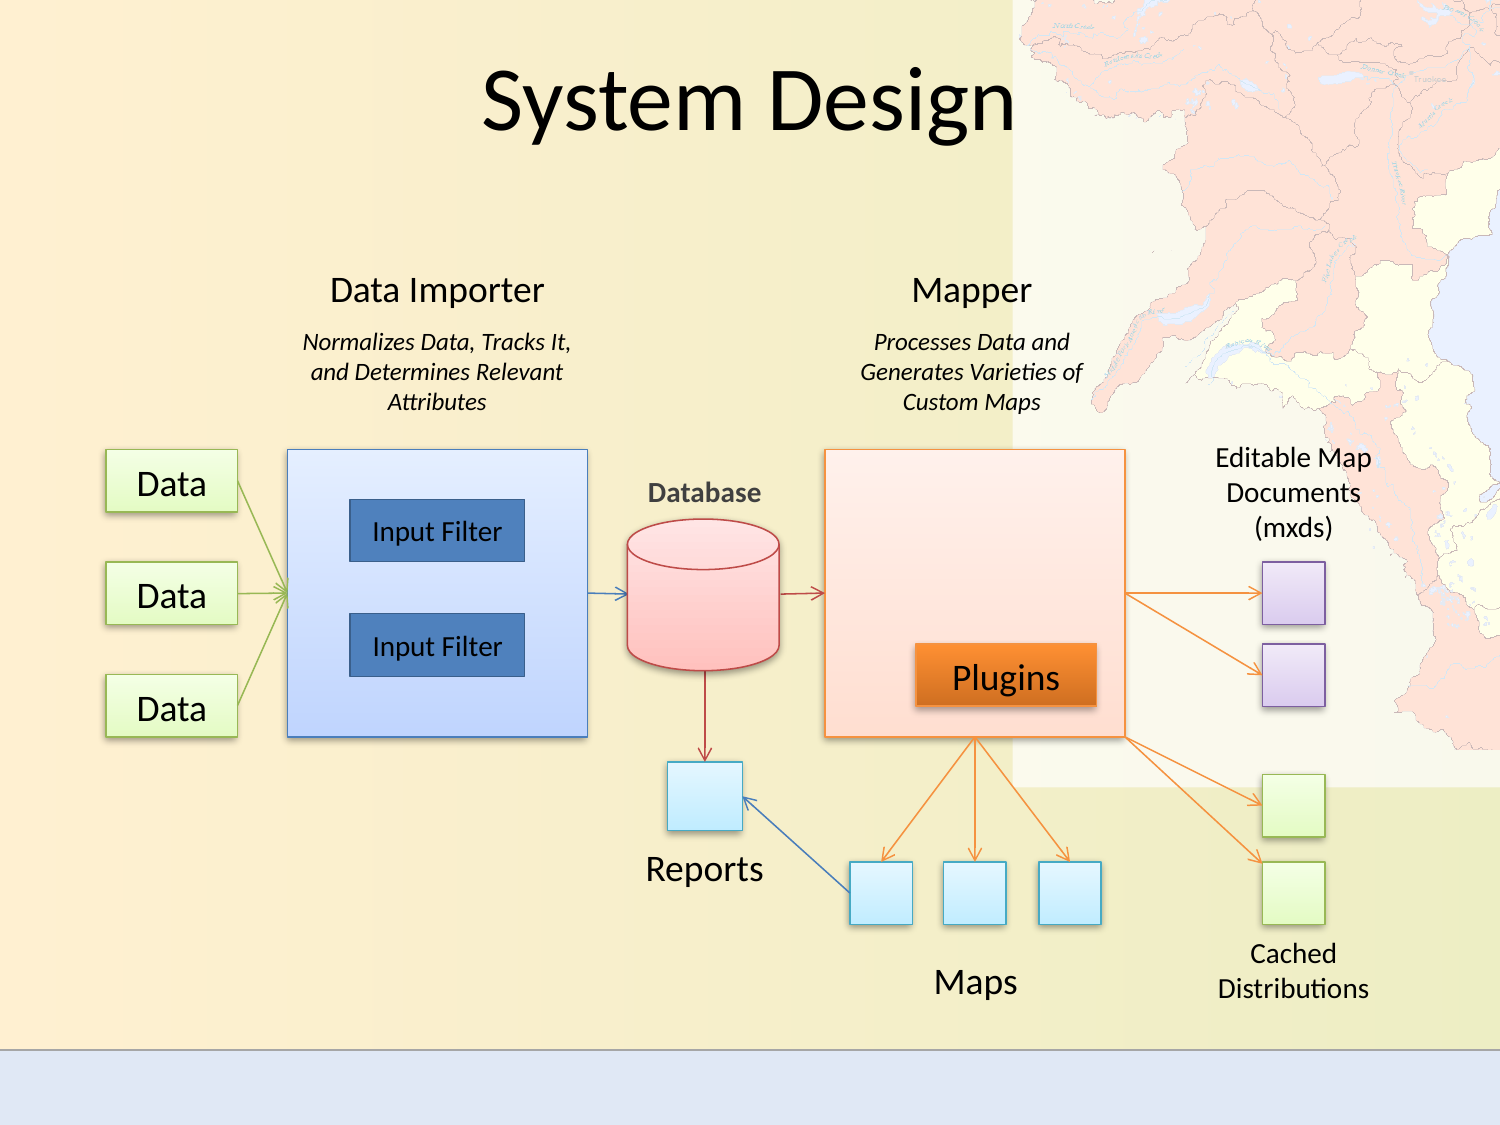

# System Design
Data Importer
Normalizes Data, Tracks It, and Determines Relevant Attributes
Mapper
Processes Data and Generates Varieties of Custom Maps
Editable Map Documents (mxds)

Data

Database

Input Filter

Data

Input Filter

Plugins

Data

Reports

Cached Distributions
Maps